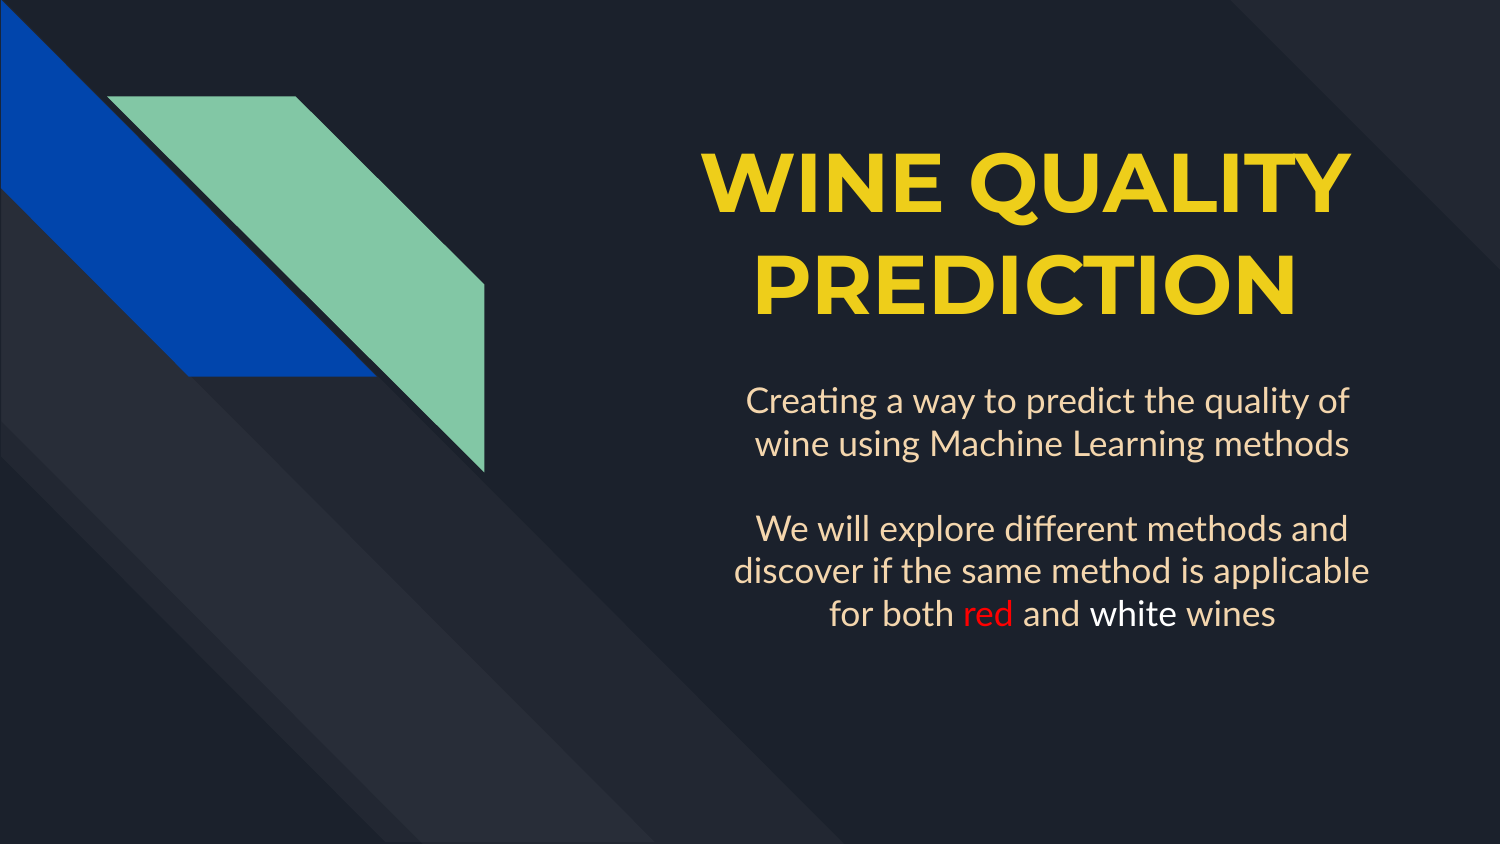

# WINE QUALITY PREDICTION
Creating a way to predict the quality of  wine using Machine Learning methods

We will explore different methods and discover if the same method is applicable for both red and white wines